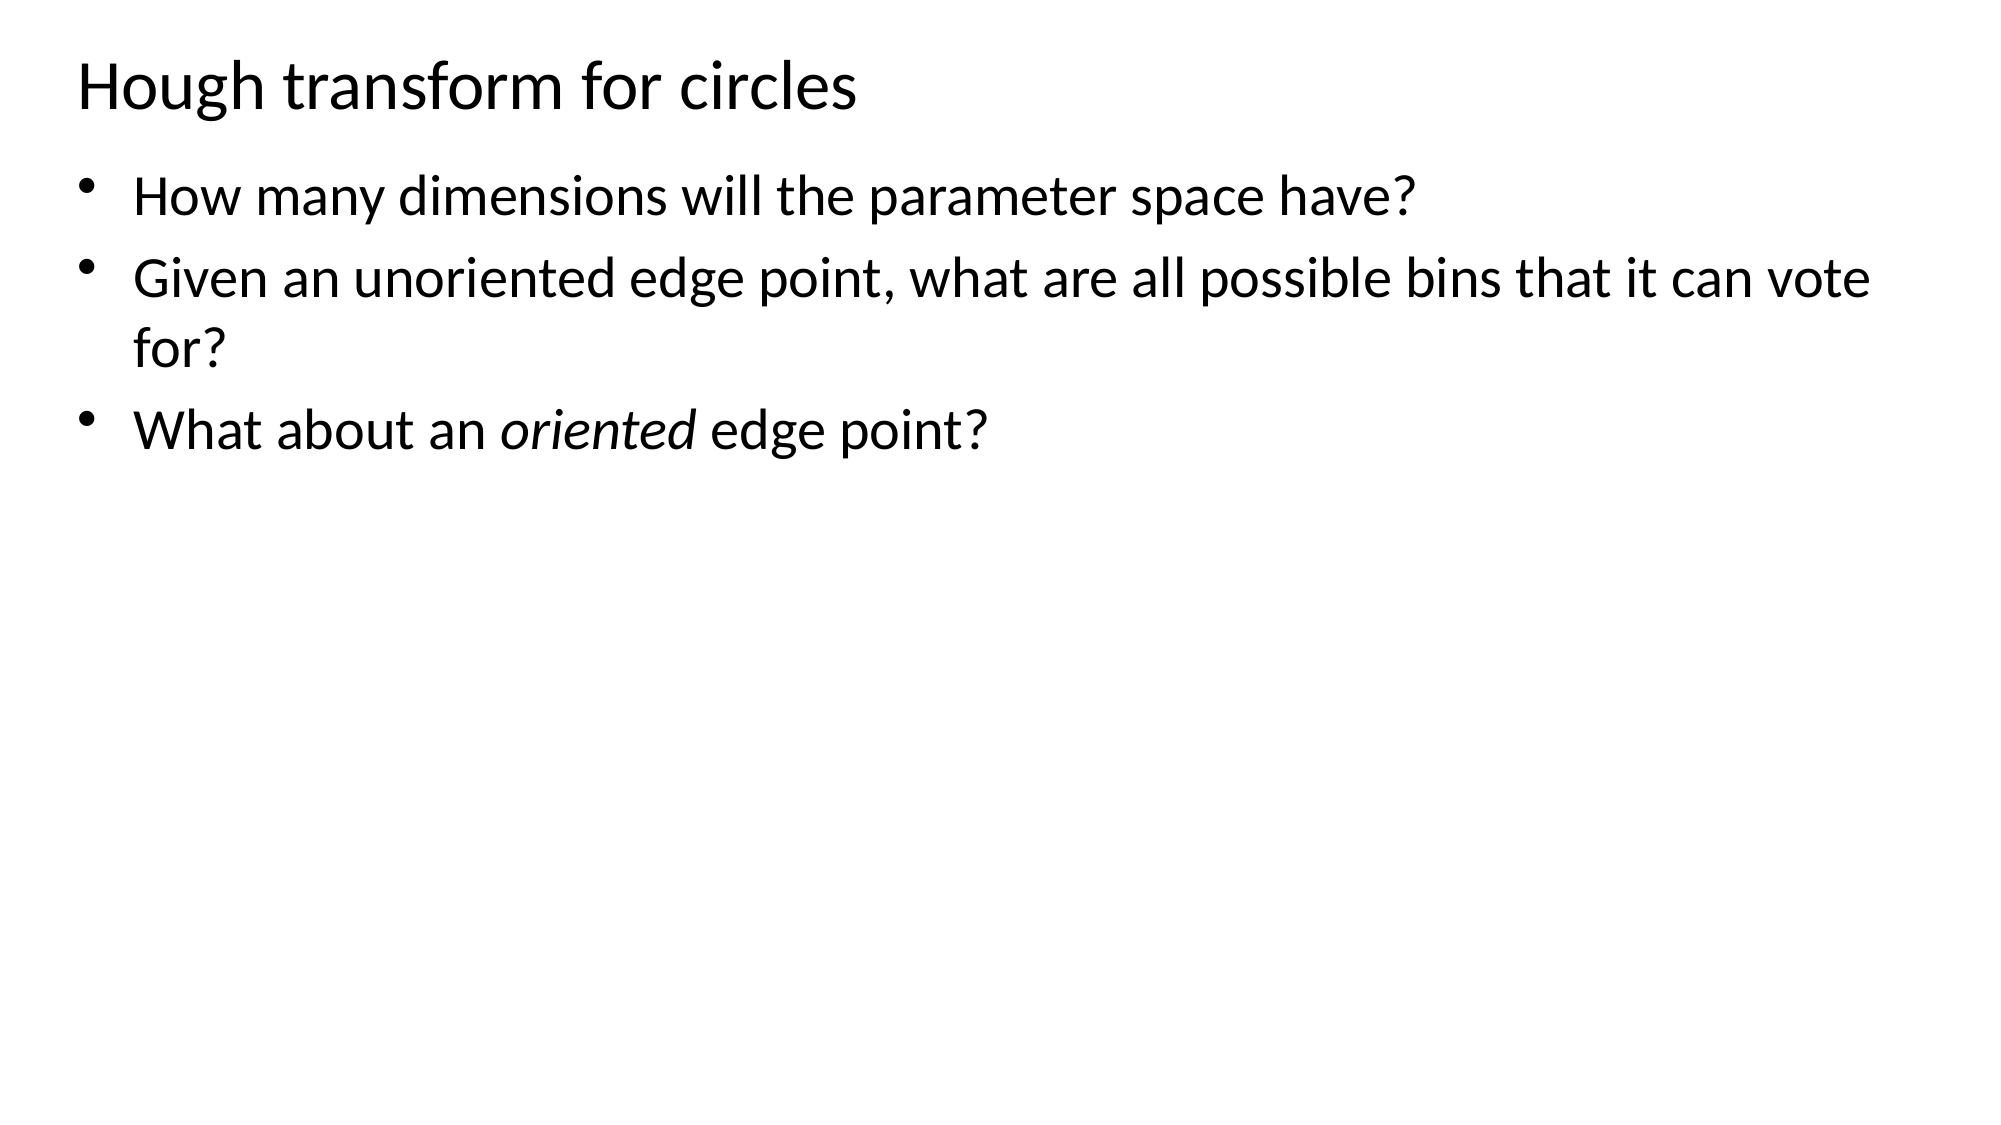

# Hough transform for circles
How many dimensions will the parameter space have?
Given an unoriented edge point, what are all possible bins that it can vote for?
What about an oriented edge point?